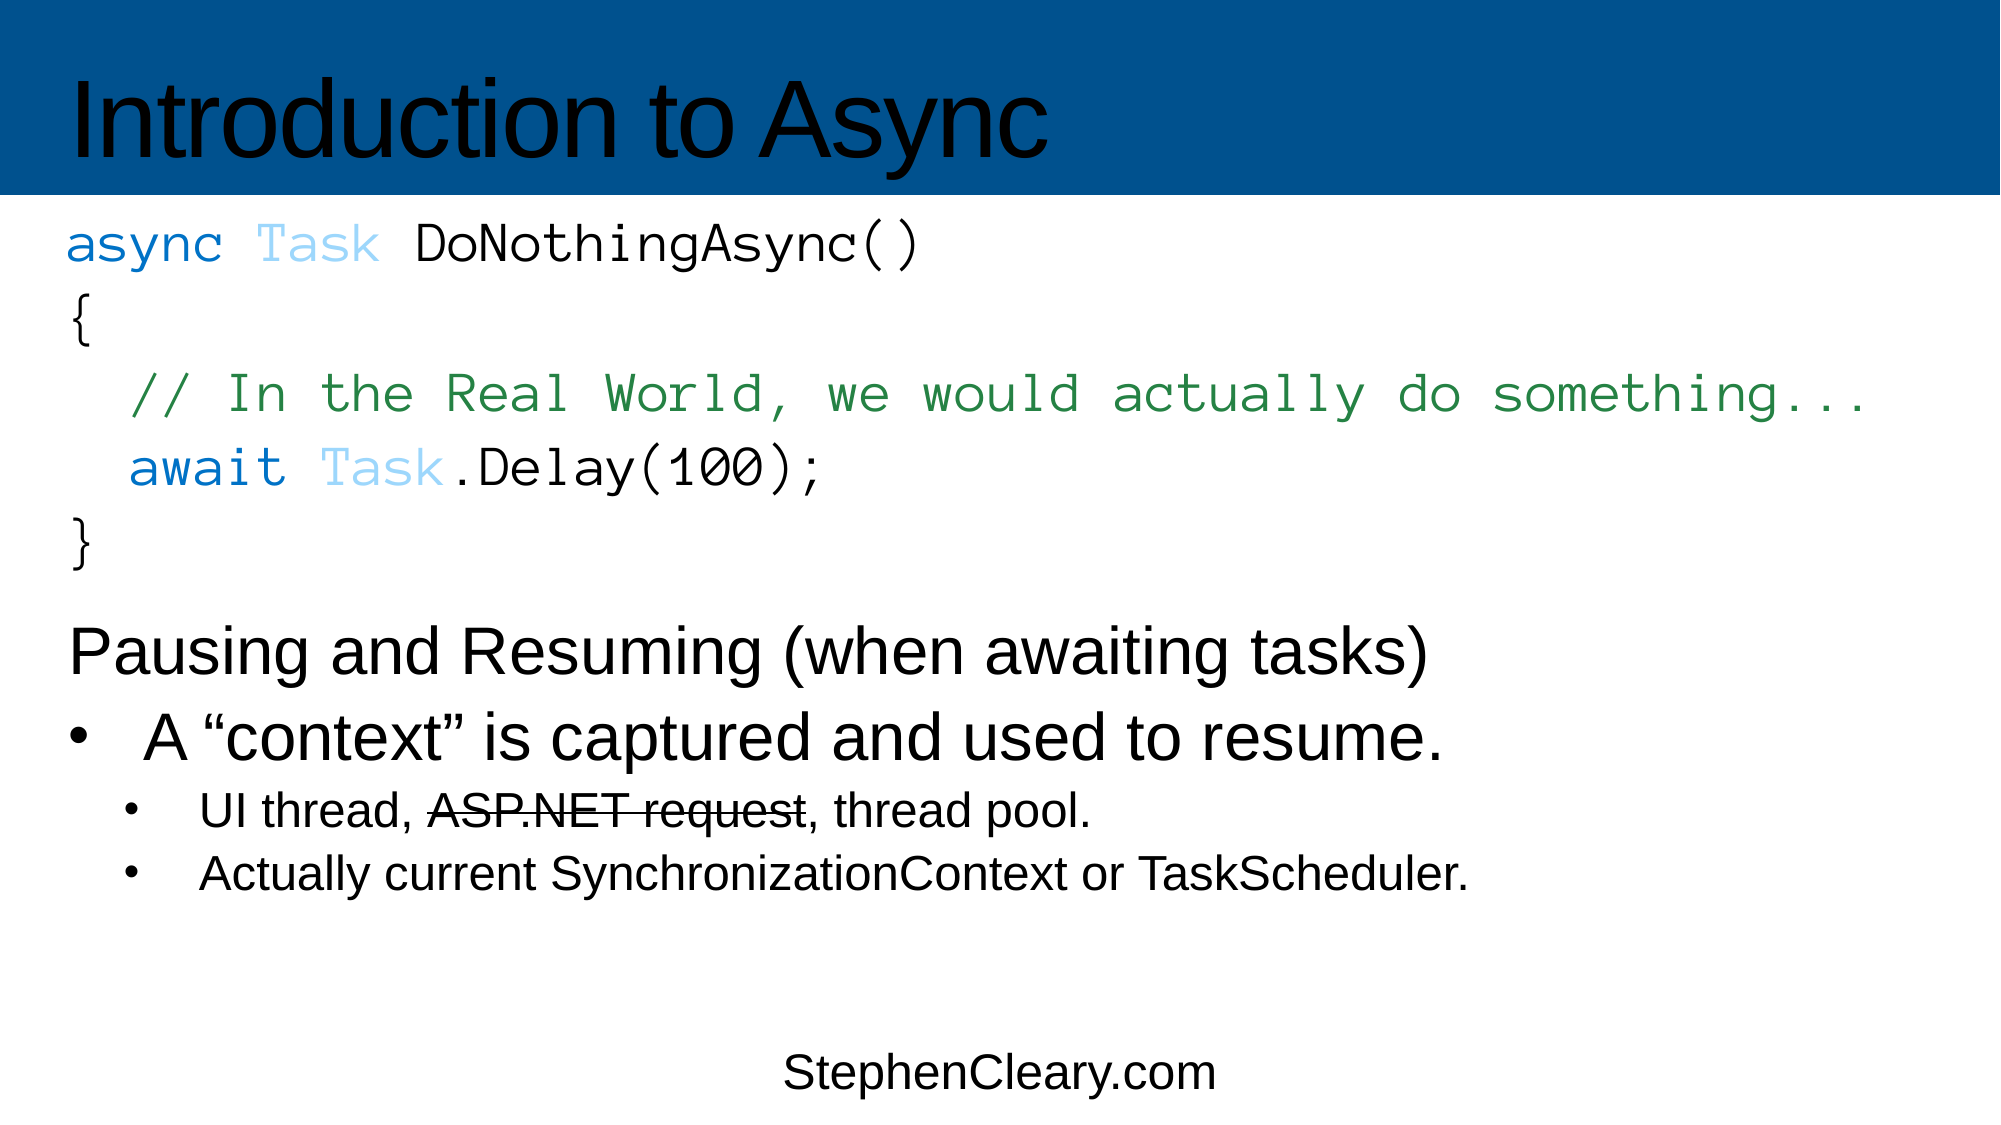

# Introduction to Async
async Task DoNothingAsync()
{
  // In the Real World, we would actually do something...
  await Task.Delay(100);
}
Pausing and Resuming (when awaiting tasks)
A “context” is captured and used to resume.
UI thread, ASP.NET request, thread pool.
Actually current SynchronizationContext or TaskScheduler.